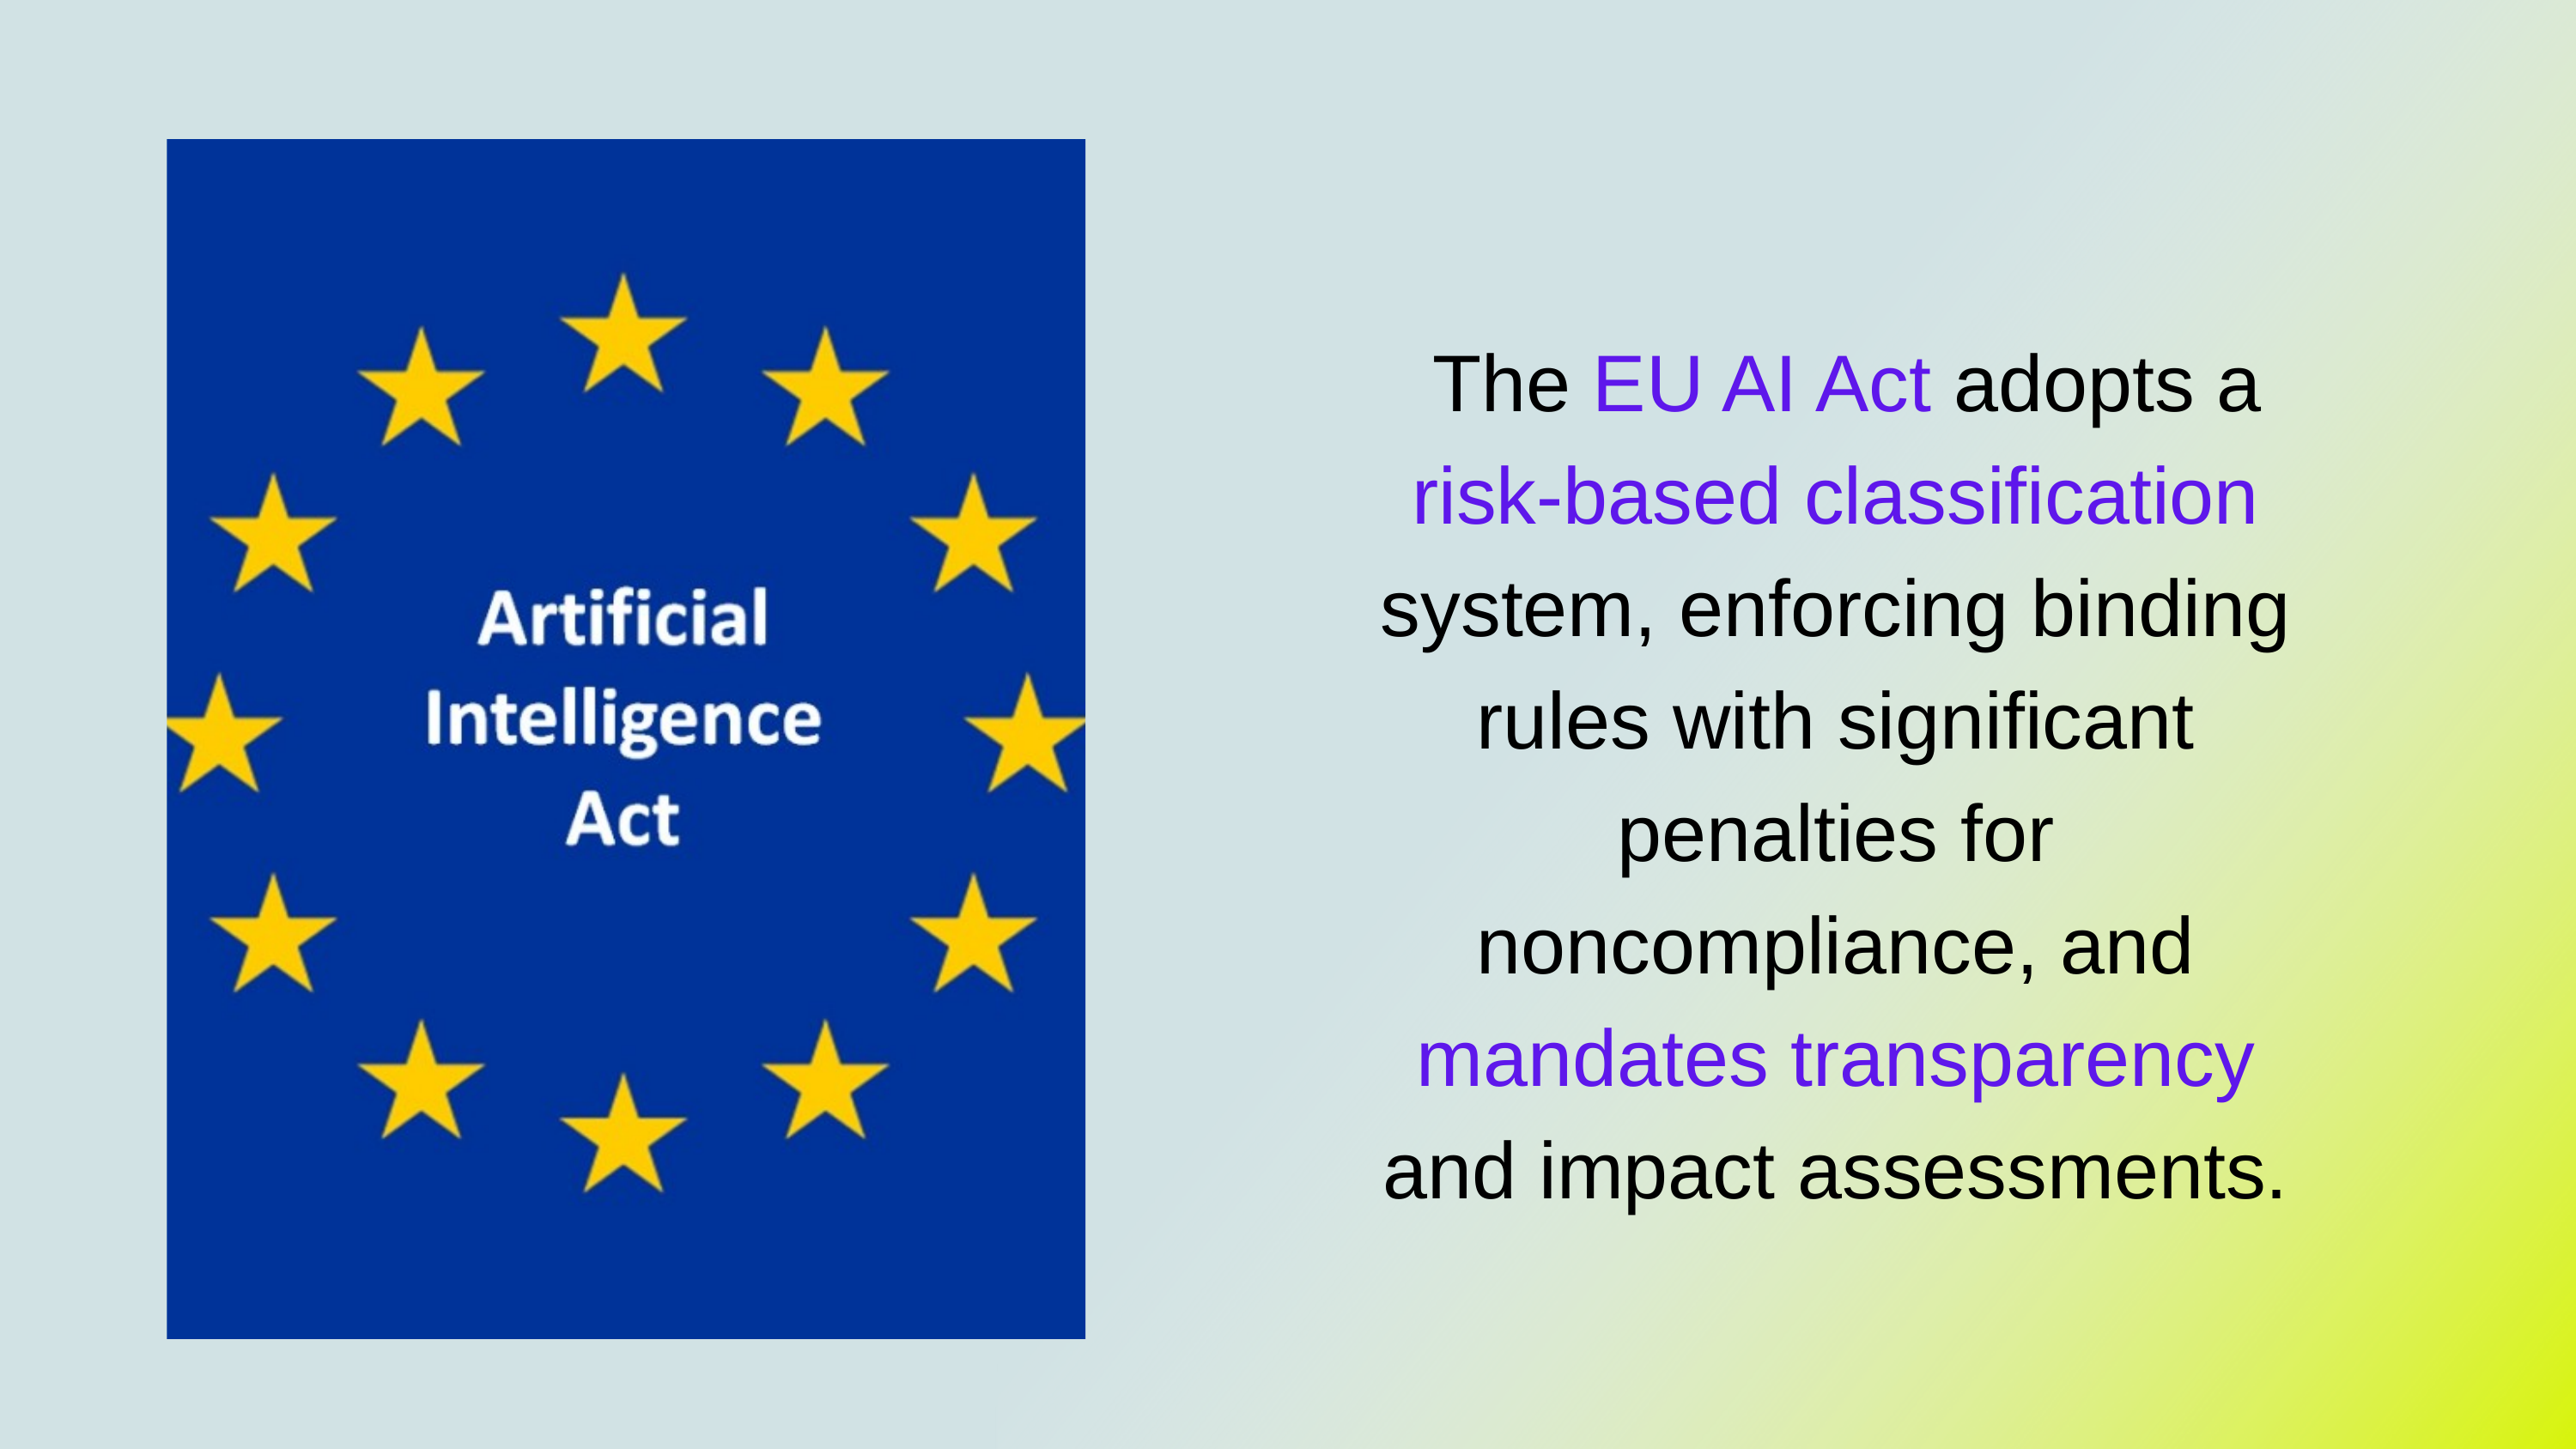

The EU AI Act adopts a risk-based classification system, enforcing binding rules with significant penalties for noncompliance, and mandates transparency and impact assessments.